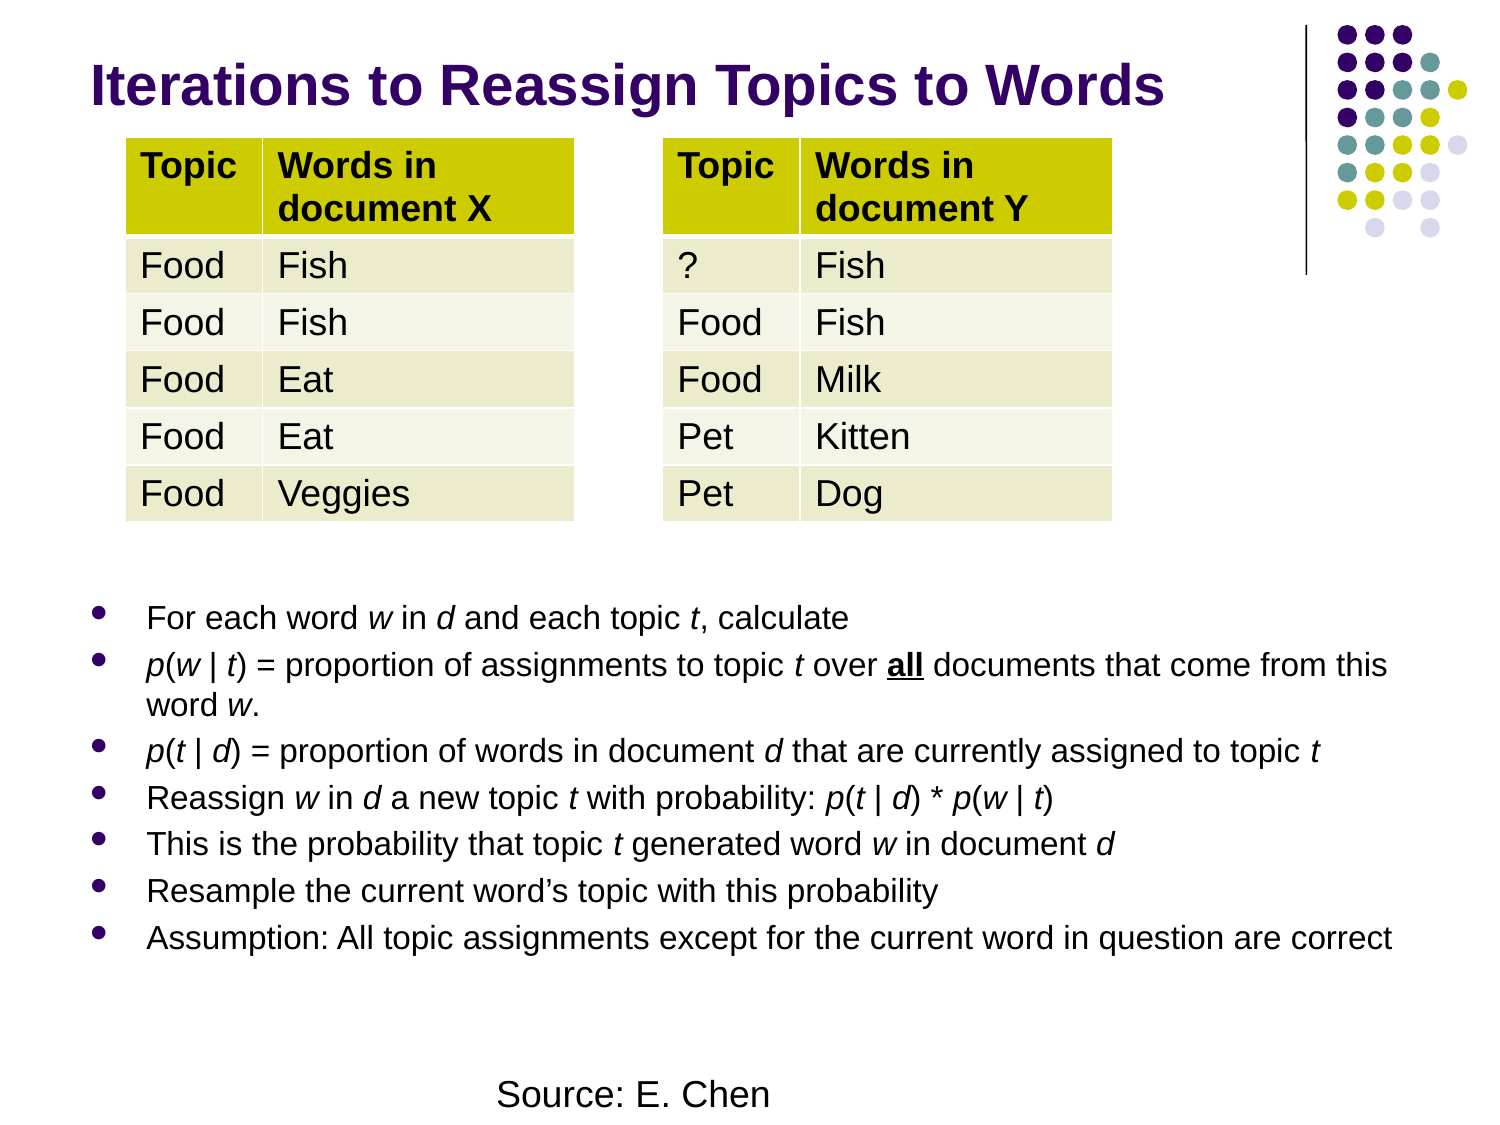

# Iterations to Reassign Topics to Words
| Topic | Words in document X |
| --- | --- |
| Food | Fish |
| Food | Fish |
| Food | Eat |
| Food | Eat |
| Food | Veggies |
| Topic | Words in document Y |
| --- | --- |
| ? | Fish |
| Food | Fish |
| Food | Milk |
| Pet | Kitten |
| Pet | Dog |
For each word w in d and each topic t, calculate
p(w | t) = proportion of assignments to topic t over all documents that come from this word w.
p(t | d) = proportion of words in document d that are currently assigned to topic t
Reassign w in d a new topic t with probability: p(t | d) * p(w | t)
This is the probability that topic t generated word w in document d
Resample the current word’s topic with this probability
Assumption: All topic assignments except for the current word in question are correct
Source: E. Chen